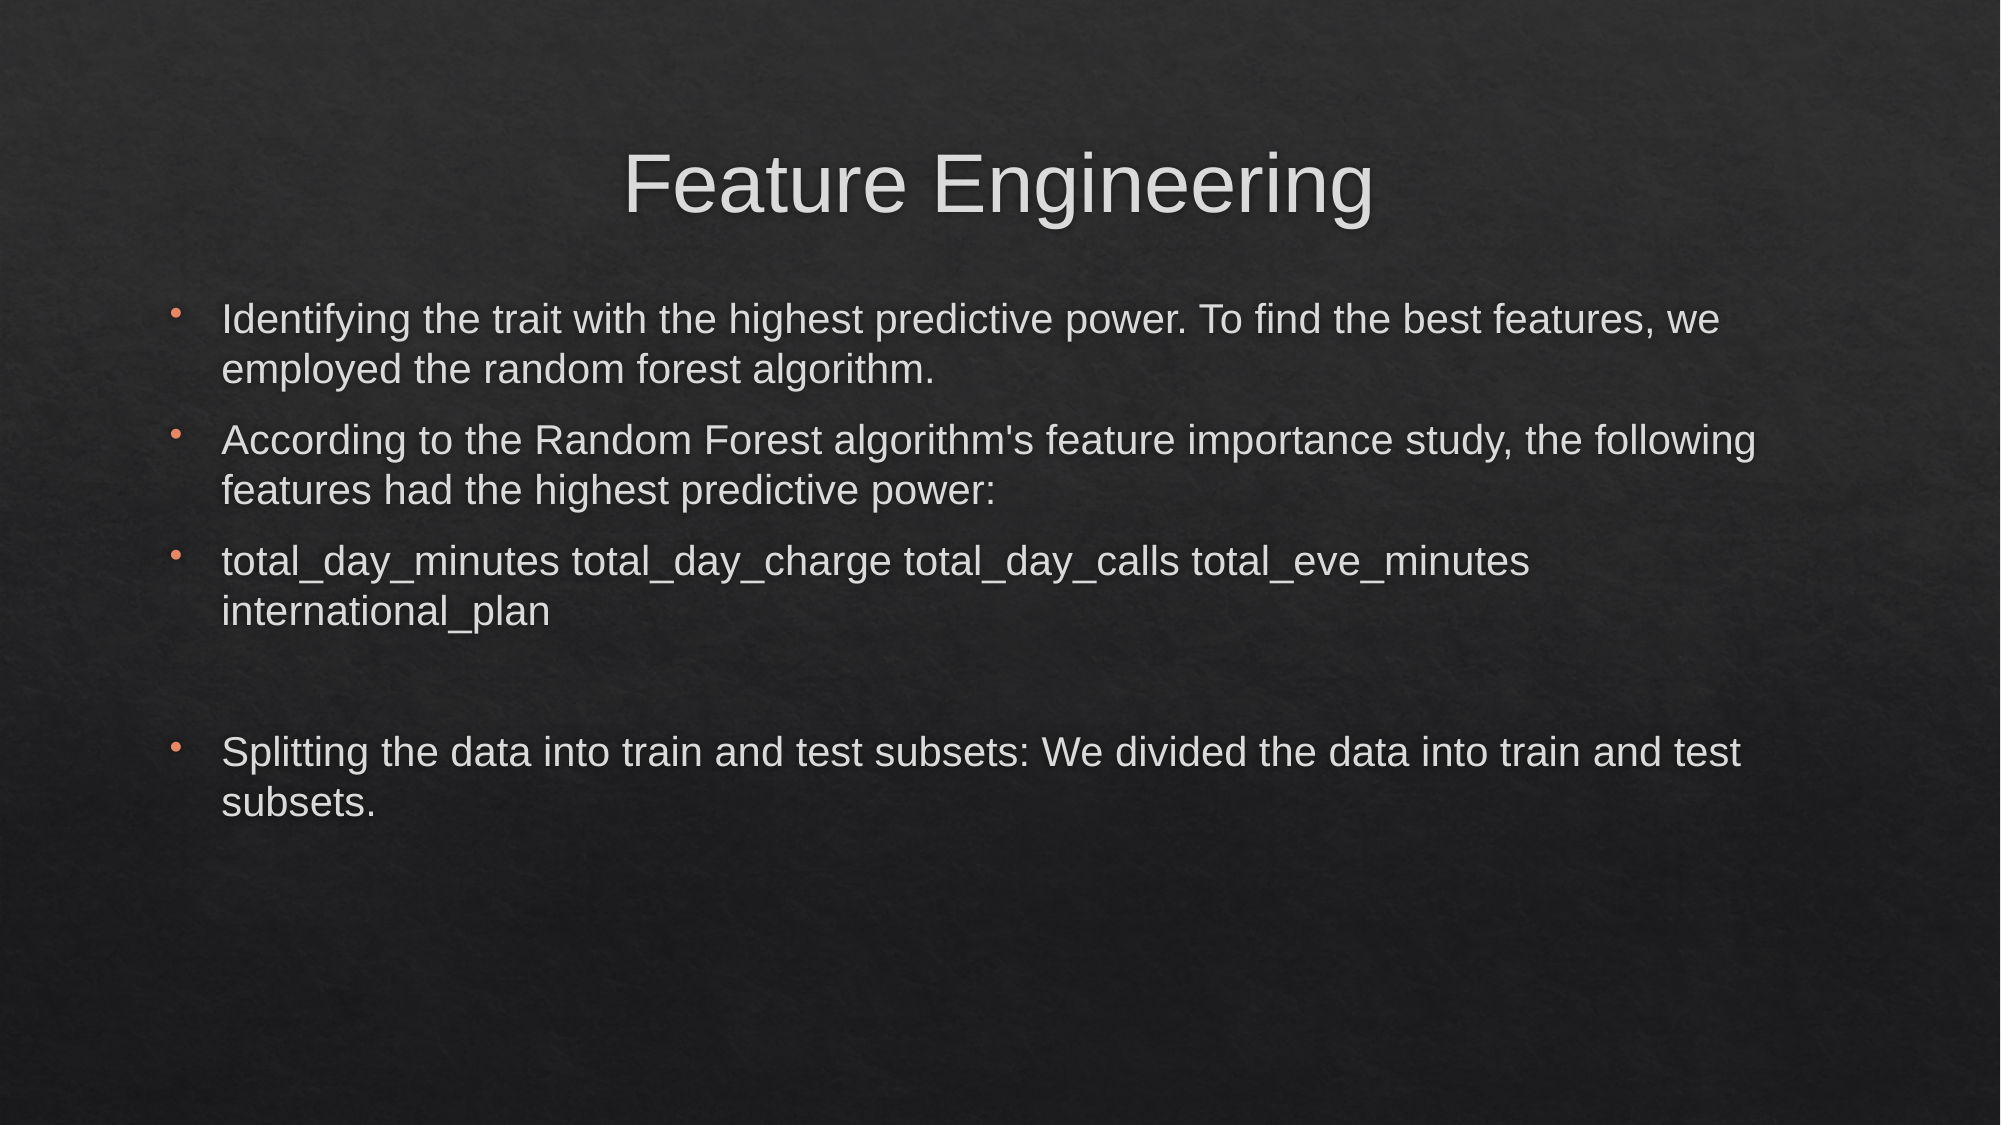

# Feature Engineering
Identifying the trait with the highest predictive power. To find the best features, we employed the random forest algorithm.
According to the Random Forest algorithm's feature importance study, the following features had the highest predictive power:
total_day_minutes total_day_charge total_day_calls total_eve_minutes international_plan

Splitting the data into train and test subsets: We divided the data into train and test subsets.